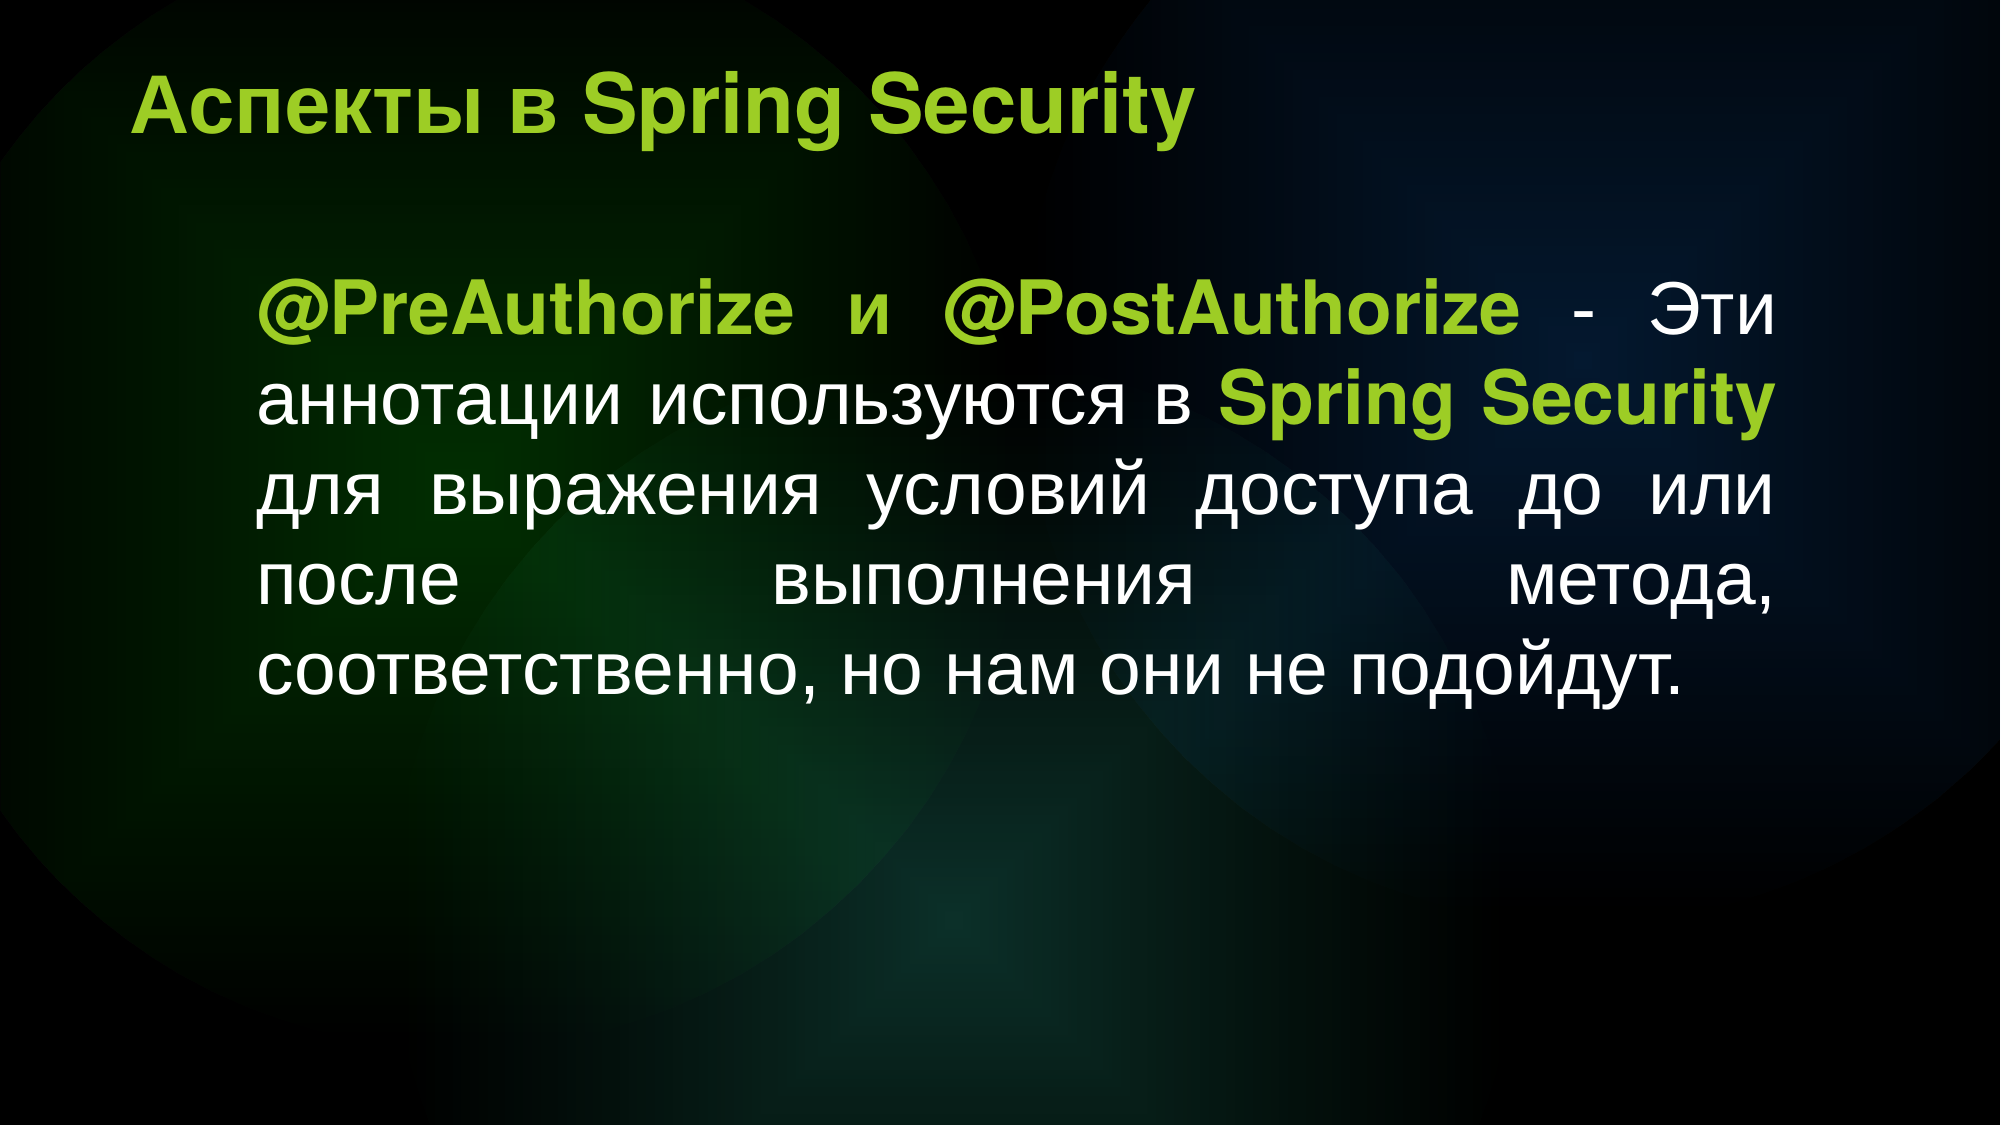

Аспекты в Spring Security
@PreAuthorize и @PostAuthorize - Эти аннотации используются в Spring Security для выражения условий доступа до или после выполнения метода, соответственно, но нам они не подойдут.